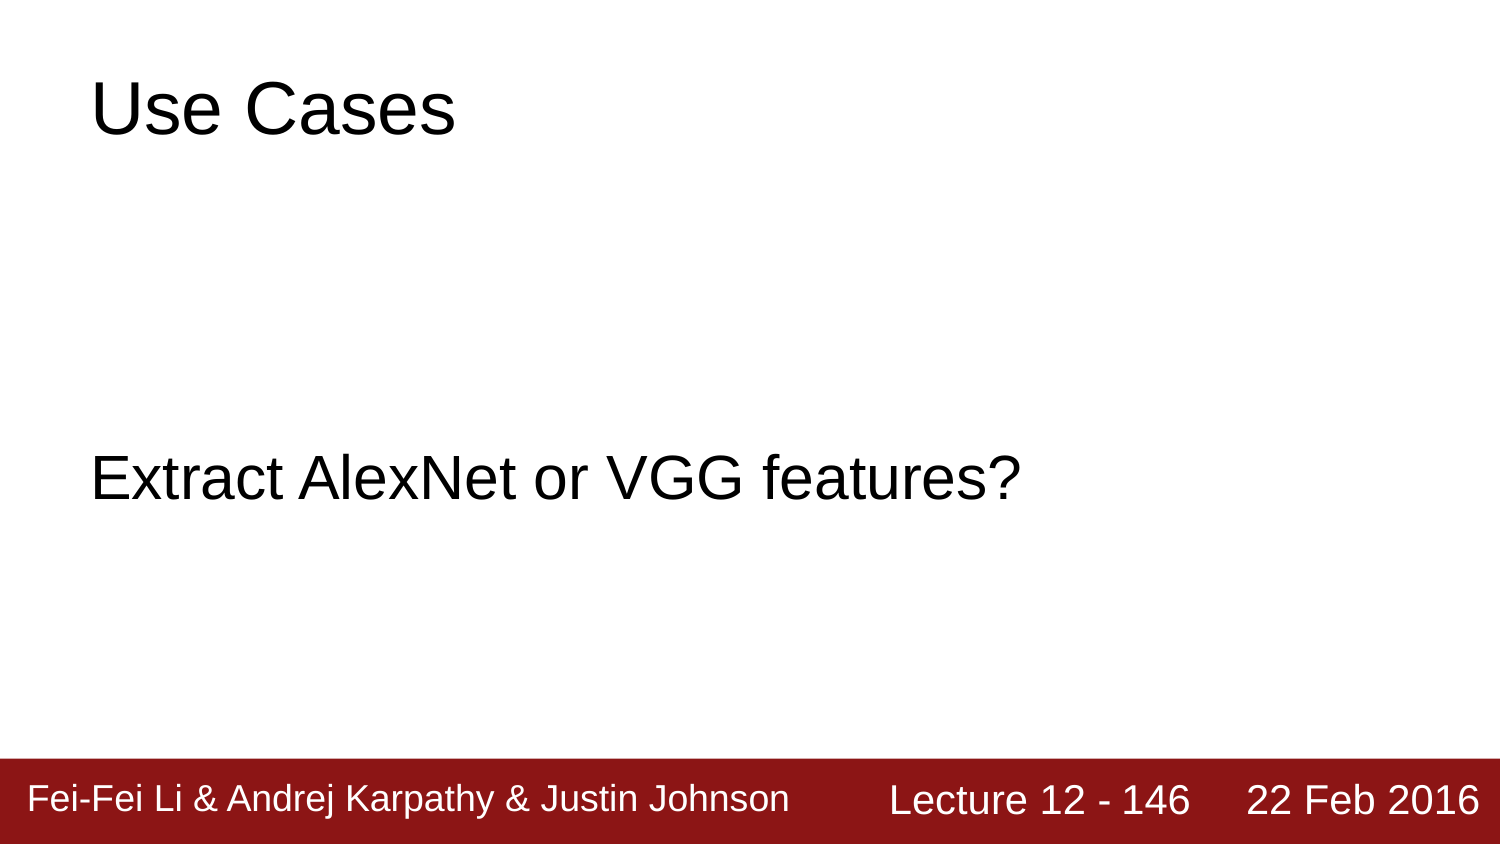

# Use Cases

Extract AlexNet or VGG features?

146